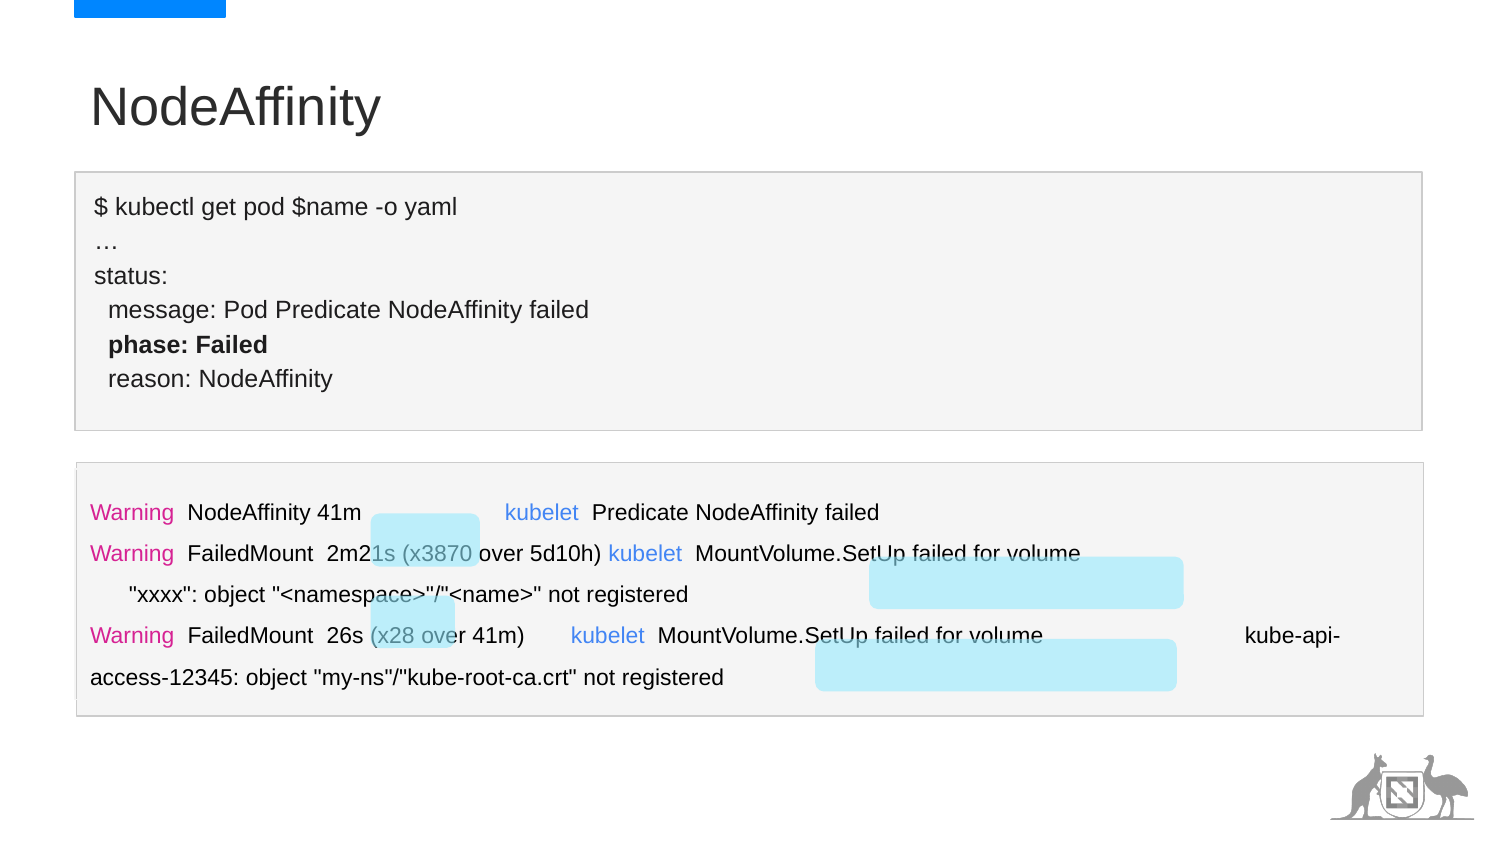

# NodeAffinity
$ kubectl get pod $name -o yaml
…
status:
  message: Pod Predicate NodeAffinity failed
  phase: Failed
  reason: NodeAffinity

Warning  NodeAffinity 41m                      kubelet  Predicate NodeAffinity failed
Warning  FailedMount  2m21s (x3870 over 5d10h) kubelet  MountVolume.SetUp failed for volume            .                                         "xxxx": object "<namespace>"/"<name>" not registered
Warning  FailedMount  26s (x28 over 41m)       kubelet  MountVolume.SetUp failed for volume        .                      kube-api-access-12345: object "my-ns"/"kube-root-ca.crt" not registered